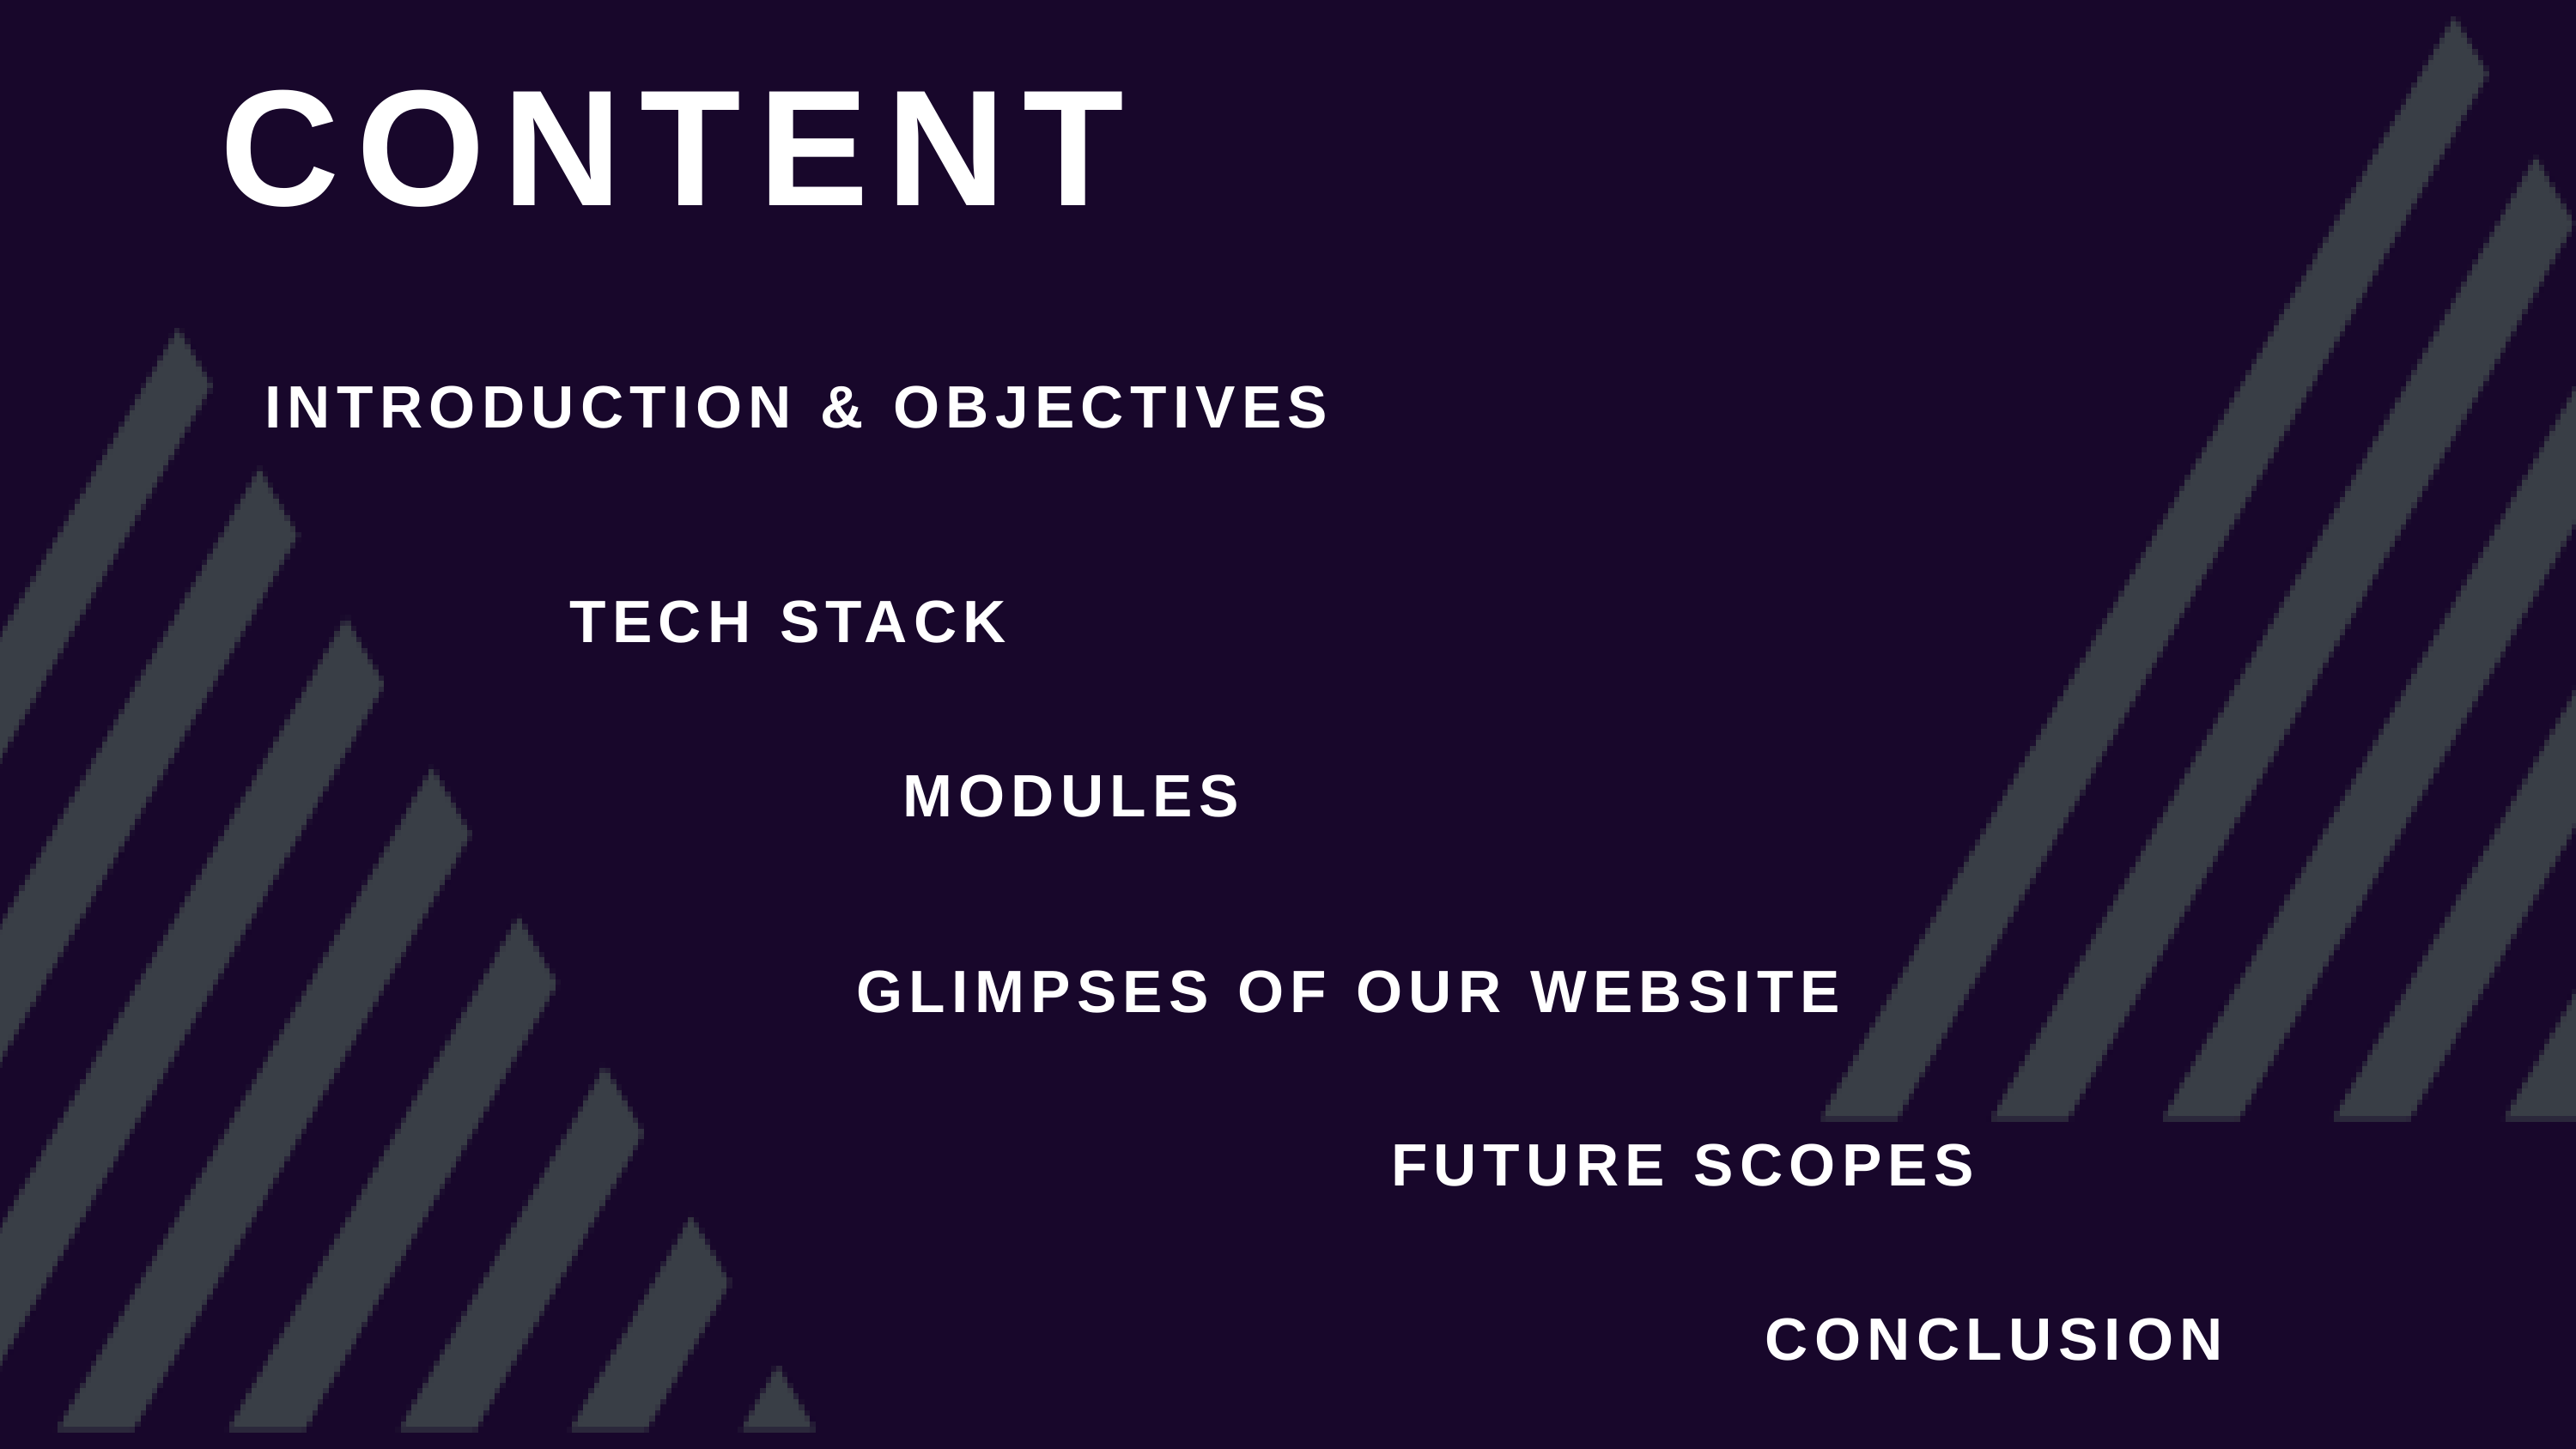

CONTENT

INTRODUCTION & OBJECTIVES
               TECH STACK
MODULES
GLIMPSES OF OUR WEBSITE
FUTURE SCOPES
CONCLUSION